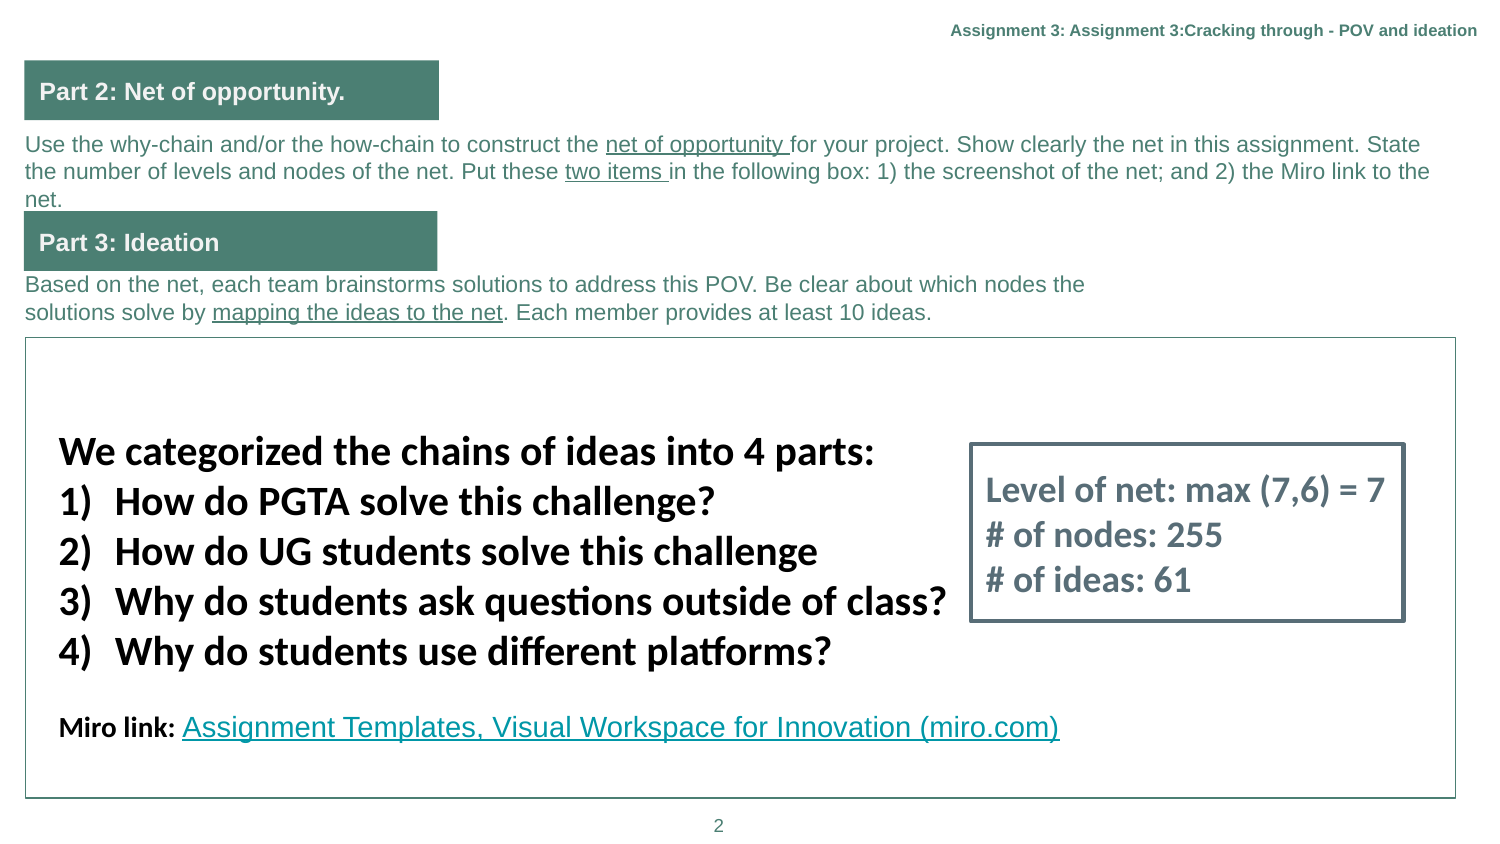

Assignment 3: Assignment 3:Cracking through - POV and ideation
Part 2: Net of opportunity.
Use the why-chain and/or the how-chain to construct the net of opportunity for your project. Show clearly the net in this assignment. State the number of levels and nodes of the net. Put these two items in the following box: 1) the screenshot of the net; and 2) the Miro link to the net.

Based on the net, each team brainstorms solutions to address this POV. Be clear about which nodes the solutions solve by mapping the ideas to the net. Each member provides at least 10 ideas.

Part 3: Ideation

We categorized the chains of ideas into 4 parts:
How do PGTA solve this challenge?
How do UG students solve this challenge
Why do students ask questions outside of class?
Why do students use different platforms?

Miro link: Assignment Templates, Visual Workspace for Innovation (miro.com)

Level of net: max (7,6) = 7
# of nodes: 255
# of ideas: 61
2